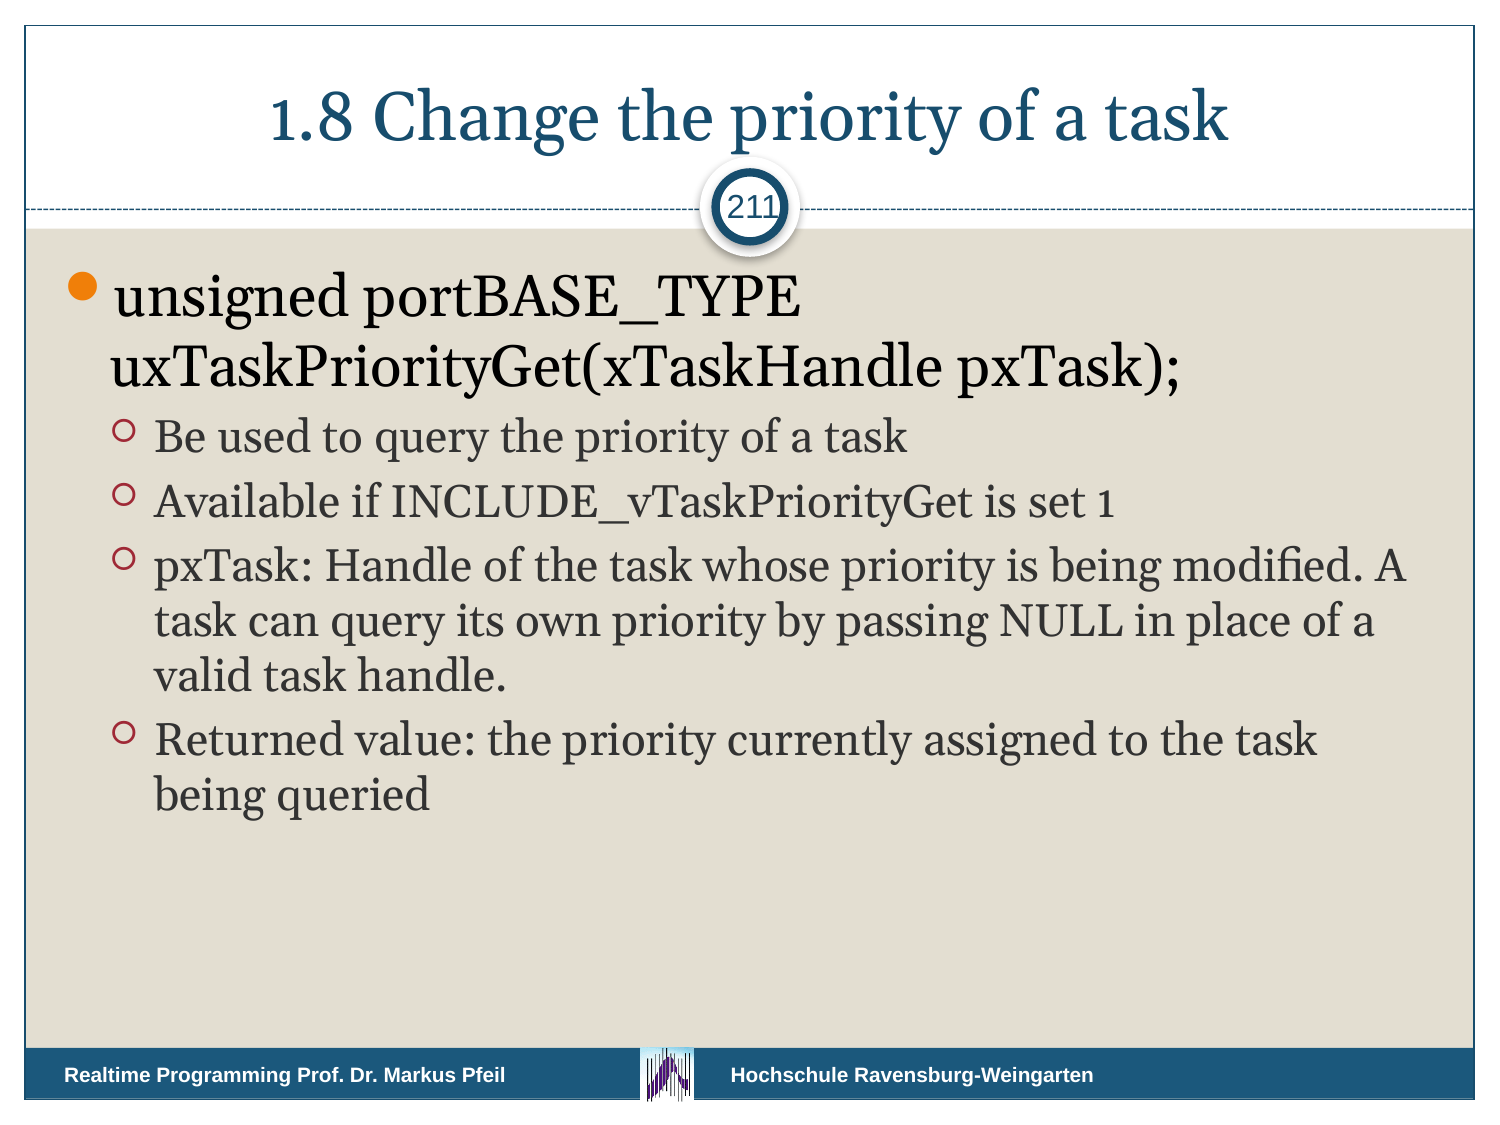

# 1.8 Change the priority of a task
211
unsigned portBASE_TYPE uxTaskPriorityGet(xTaskHandle pxTask);
Be used to query the priority of a task
Available if INCLUDE_vTaskPriorityGet is set 1
pxTask: Handle of the task whose priority is being modified. A task can query its own priority by passing NULL in place of a valid task handle.
Returned value: the priority currently assigned to the task being queried
Realtime Programming Prof. Dr. Markus Pfeil